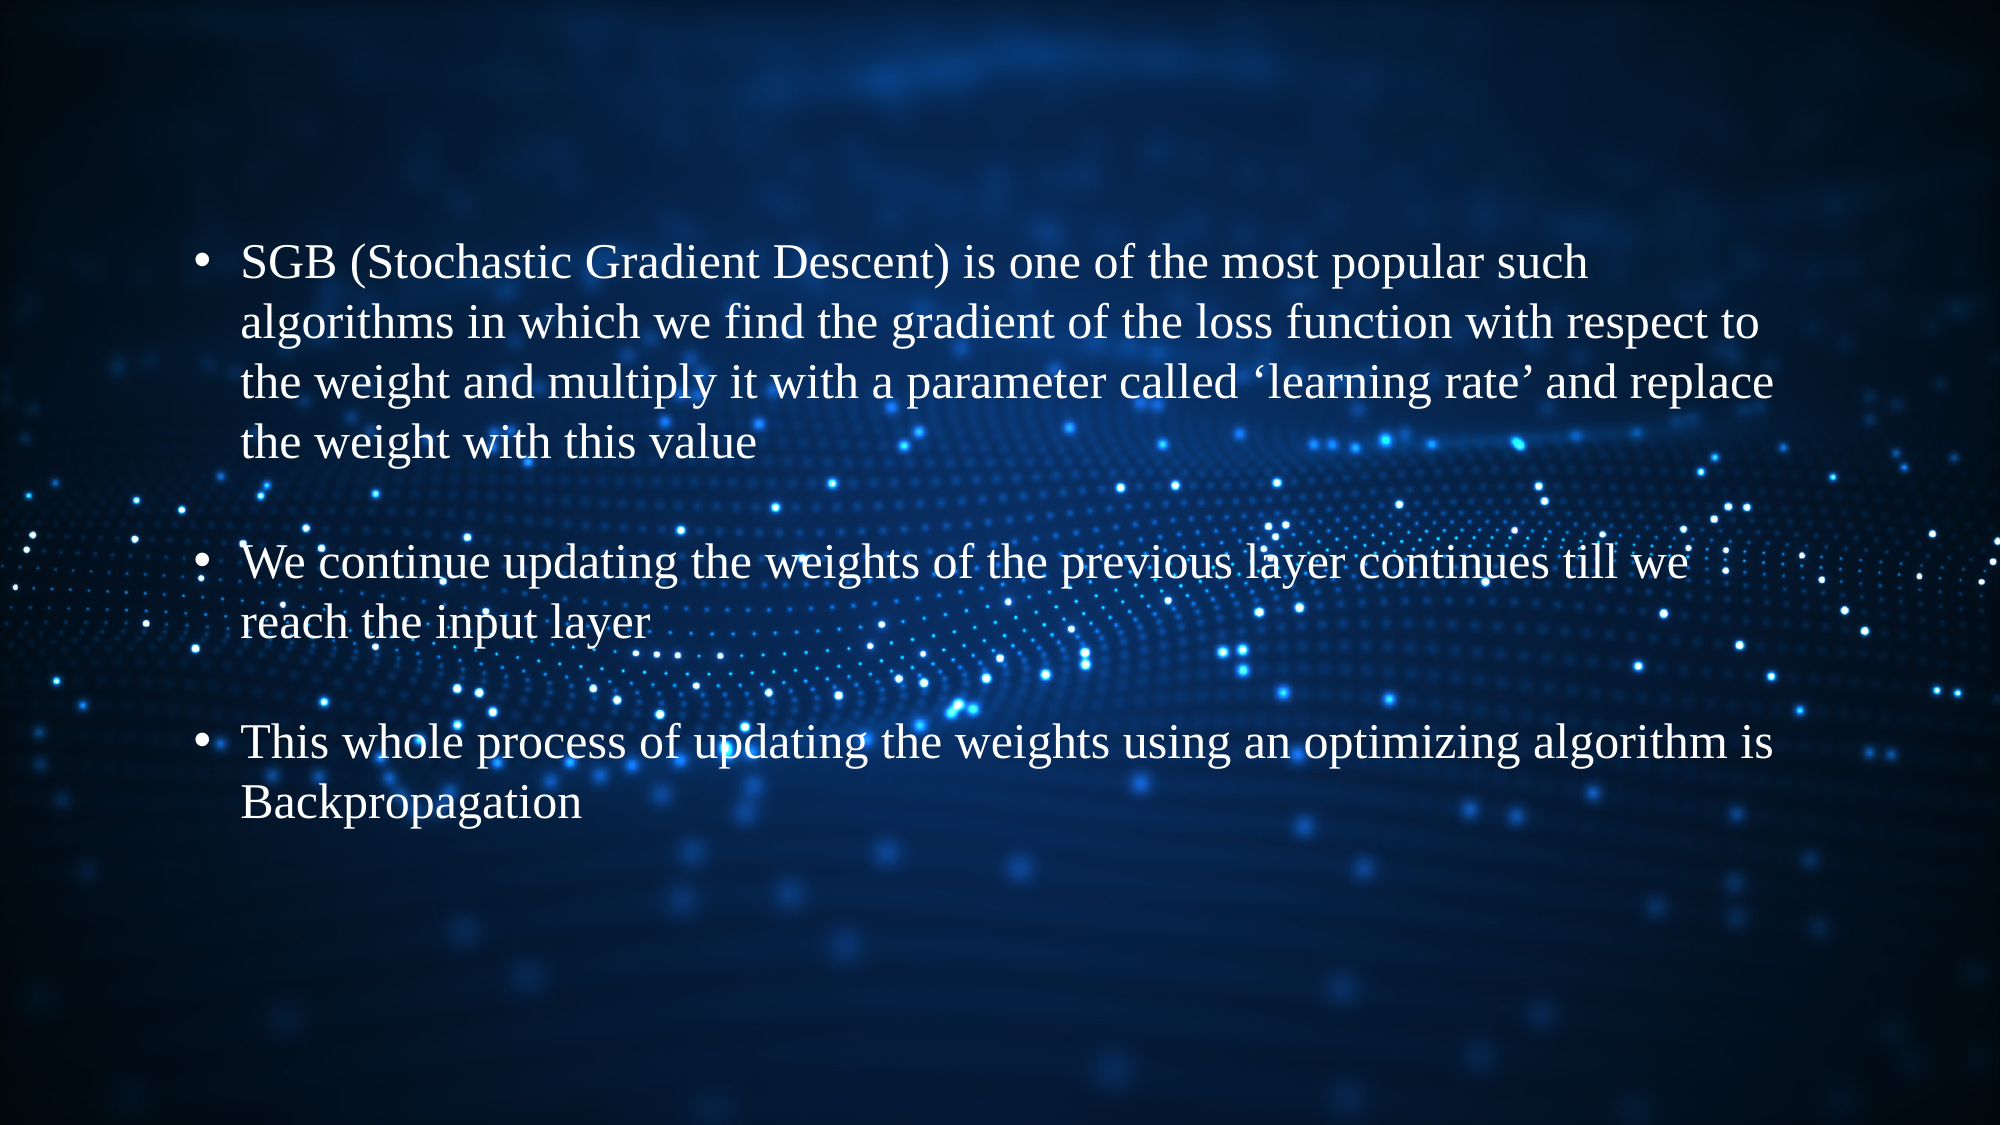

SGB (Stochastic Gradient Descent) is one of the most popular such algorithms in which we find the gradient of the loss function with respect to the weight and multiply it with a parameter called ‘learning rate’ and replace the weight with this value

We continue updating the weights of the previous layer continues till we reach the input layer

This whole process of updating the weights using an optimizing algorithm is Backpropagation